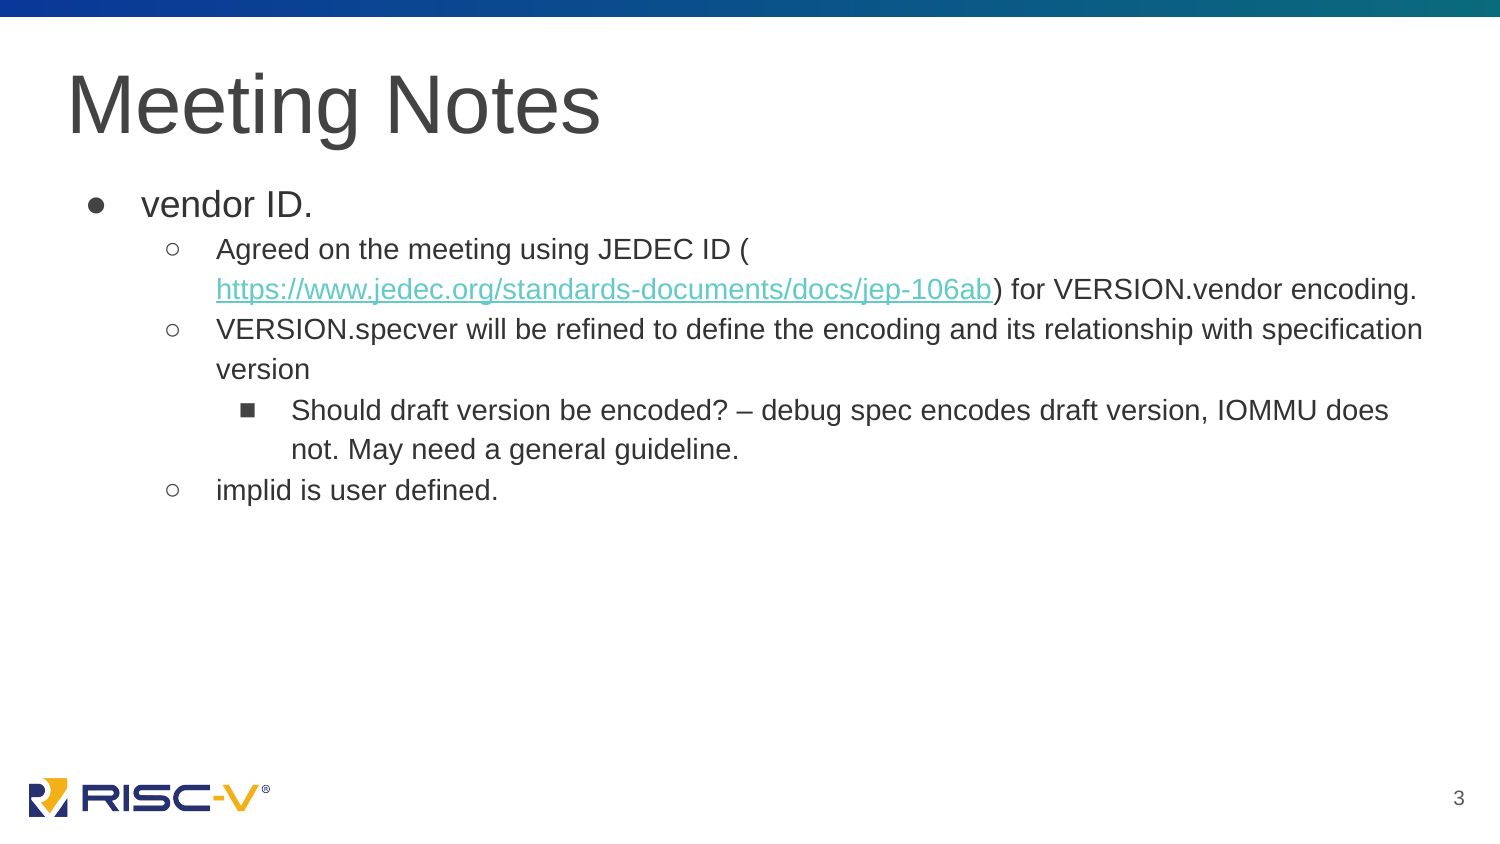

# Meeting Notes
vendor ID.
Agreed on the meeting using JEDEC ID (https://www.jedec.org/standards-documents/docs/jep-106ab) for VERSION.vendor encoding.
VERSION.specver will be refined to define the encoding and its relationship with specification version
Should draft version be encoded? – debug spec encodes draft version, IOMMU does not. May need a general guideline.
implid is user defined.

3